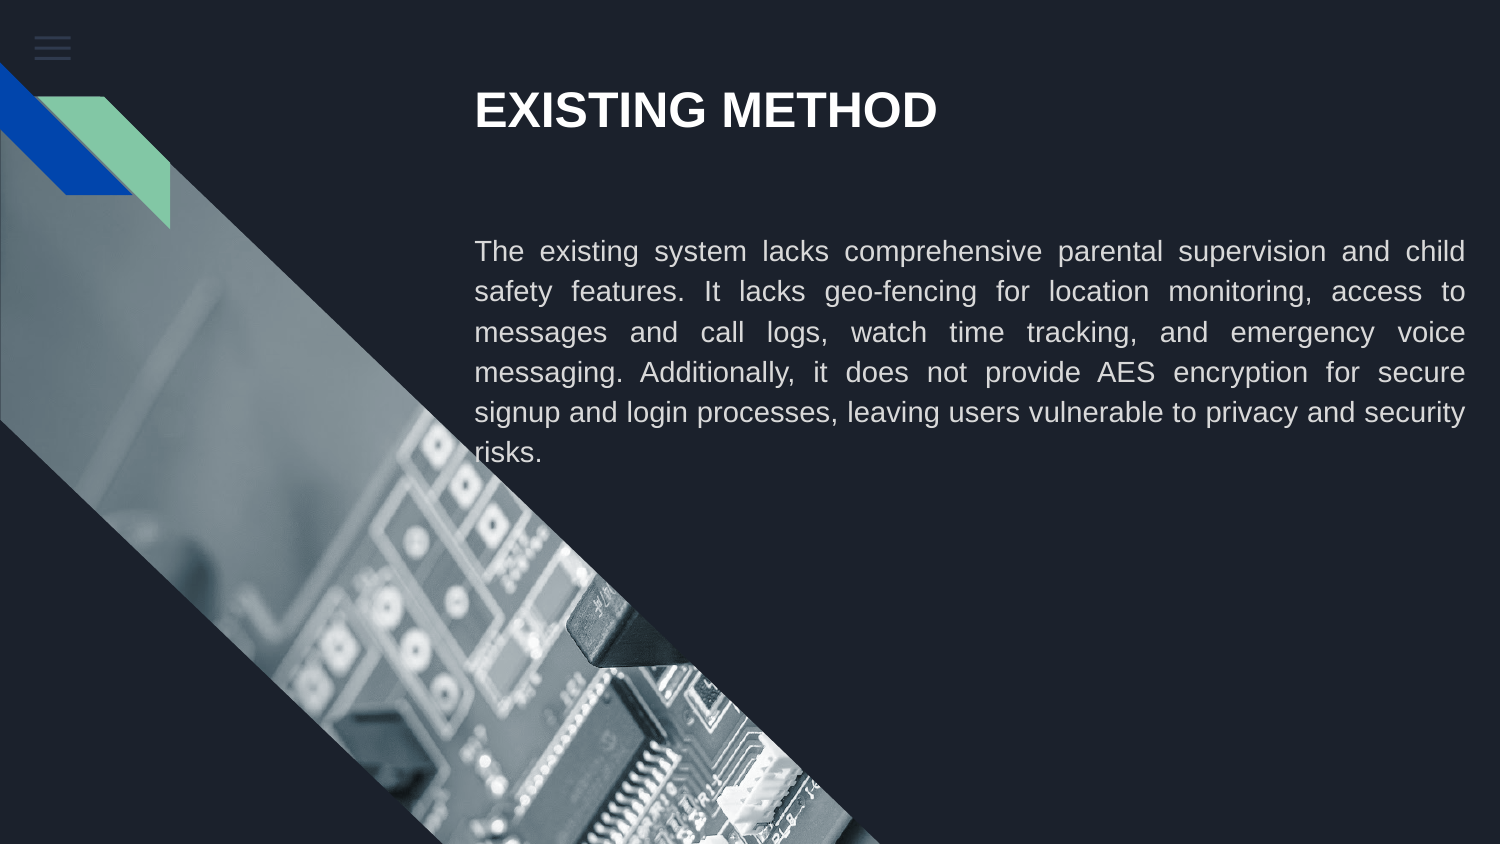

# EXISTING METHOD
The existing system lacks comprehensive parental supervision and child safety features. It lacks geo-fencing for location monitoring, access to messages and call logs, watch time tracking, and emergency voice messaging. Additionally, it does not provide AES encryption for secure signup and login processes, leaving users vulnerable to privacy and security risks.